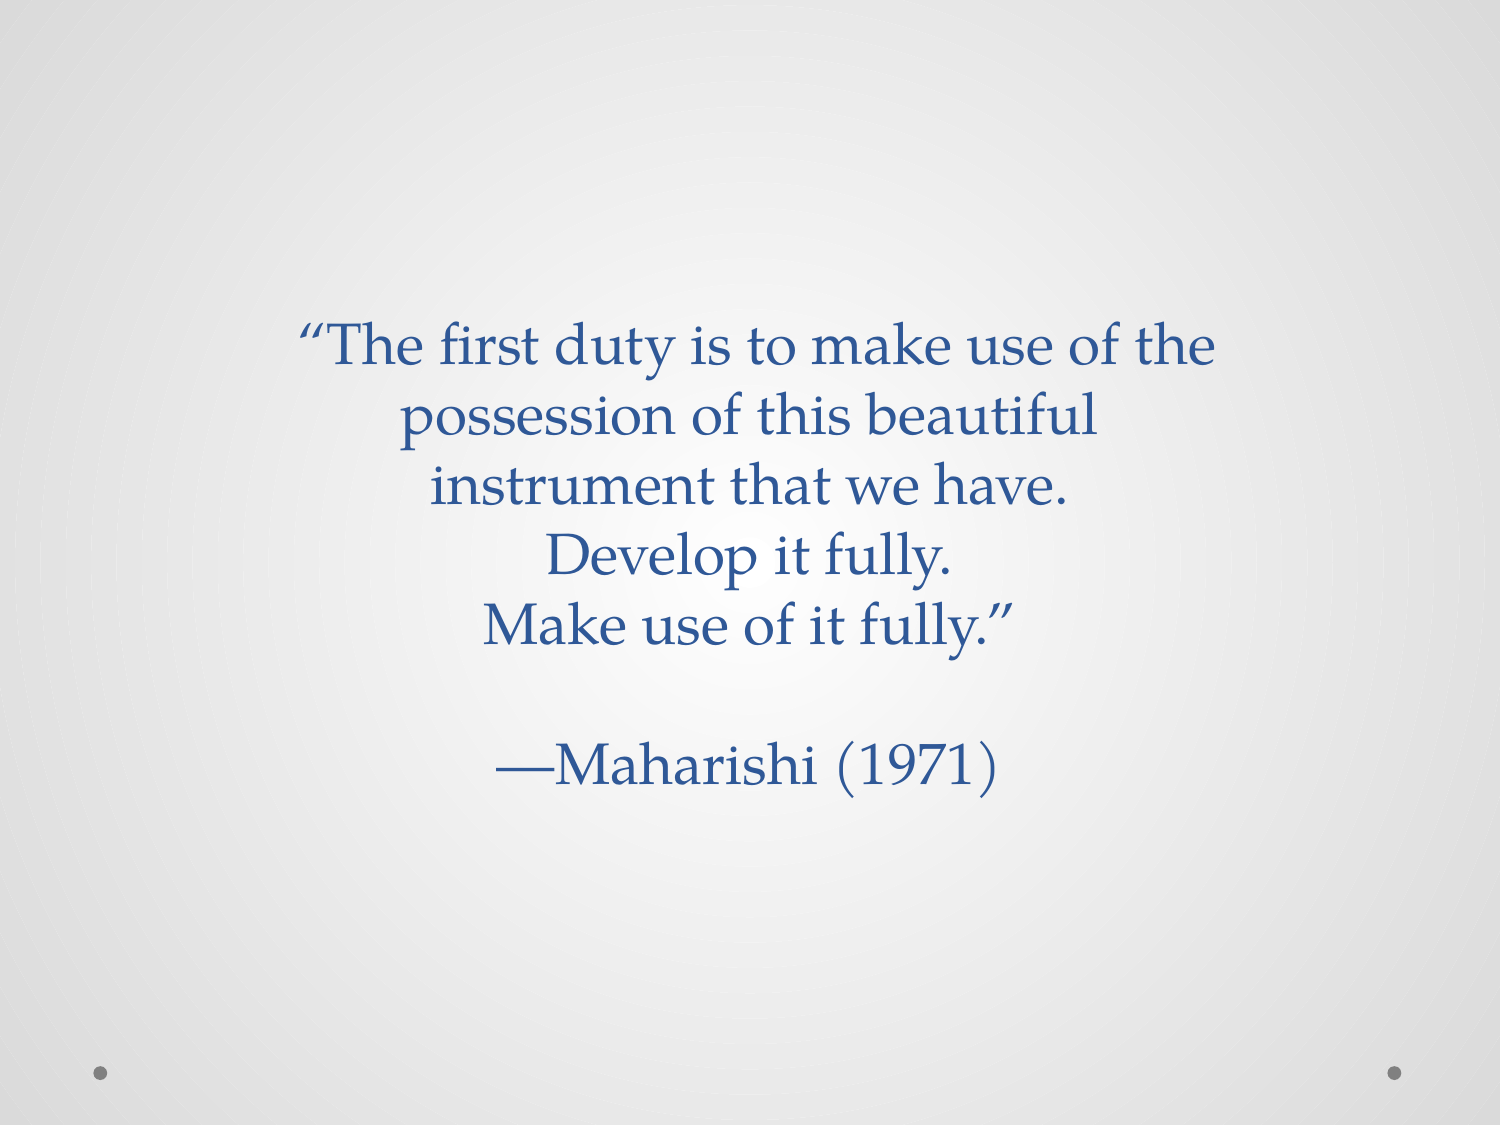

“The first duty is to make use of the possession of this beautiful
instrument that we have.
Develop it fully.
Make use of it fully.”

—Maharishi (1971)